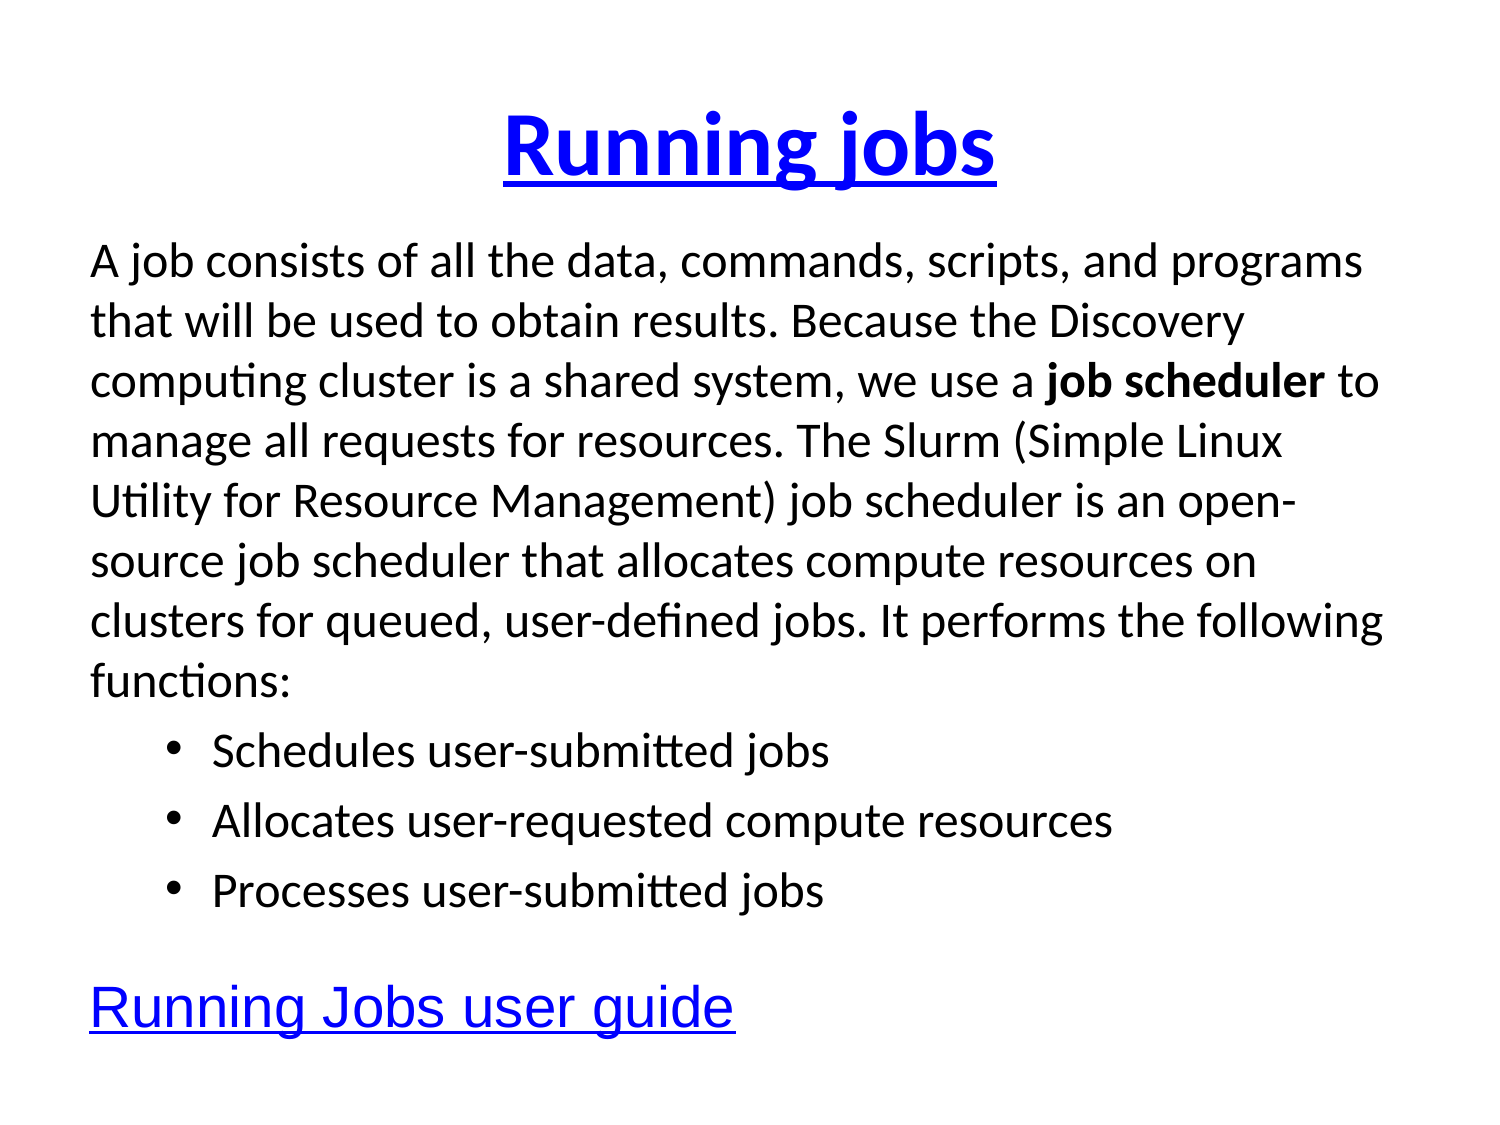

# Running jobs
A job consists of all the data, commands, scripts, and programs that will be used to obtain results. Because the Discovery computing cluster is a shared system, we use a job scheduler to manage all requests for resources. The Slurm (Simple Linux Utility for Resource Management) job scheduler is an open-source job scheduler that allocates compute resources on clusters for queued, user-defined jobs. It performs the following functions:
Schedules user-submitted jobs
Allocates user-requested compute resources
Processes user-submitted jobs

 Running Jobs user guide